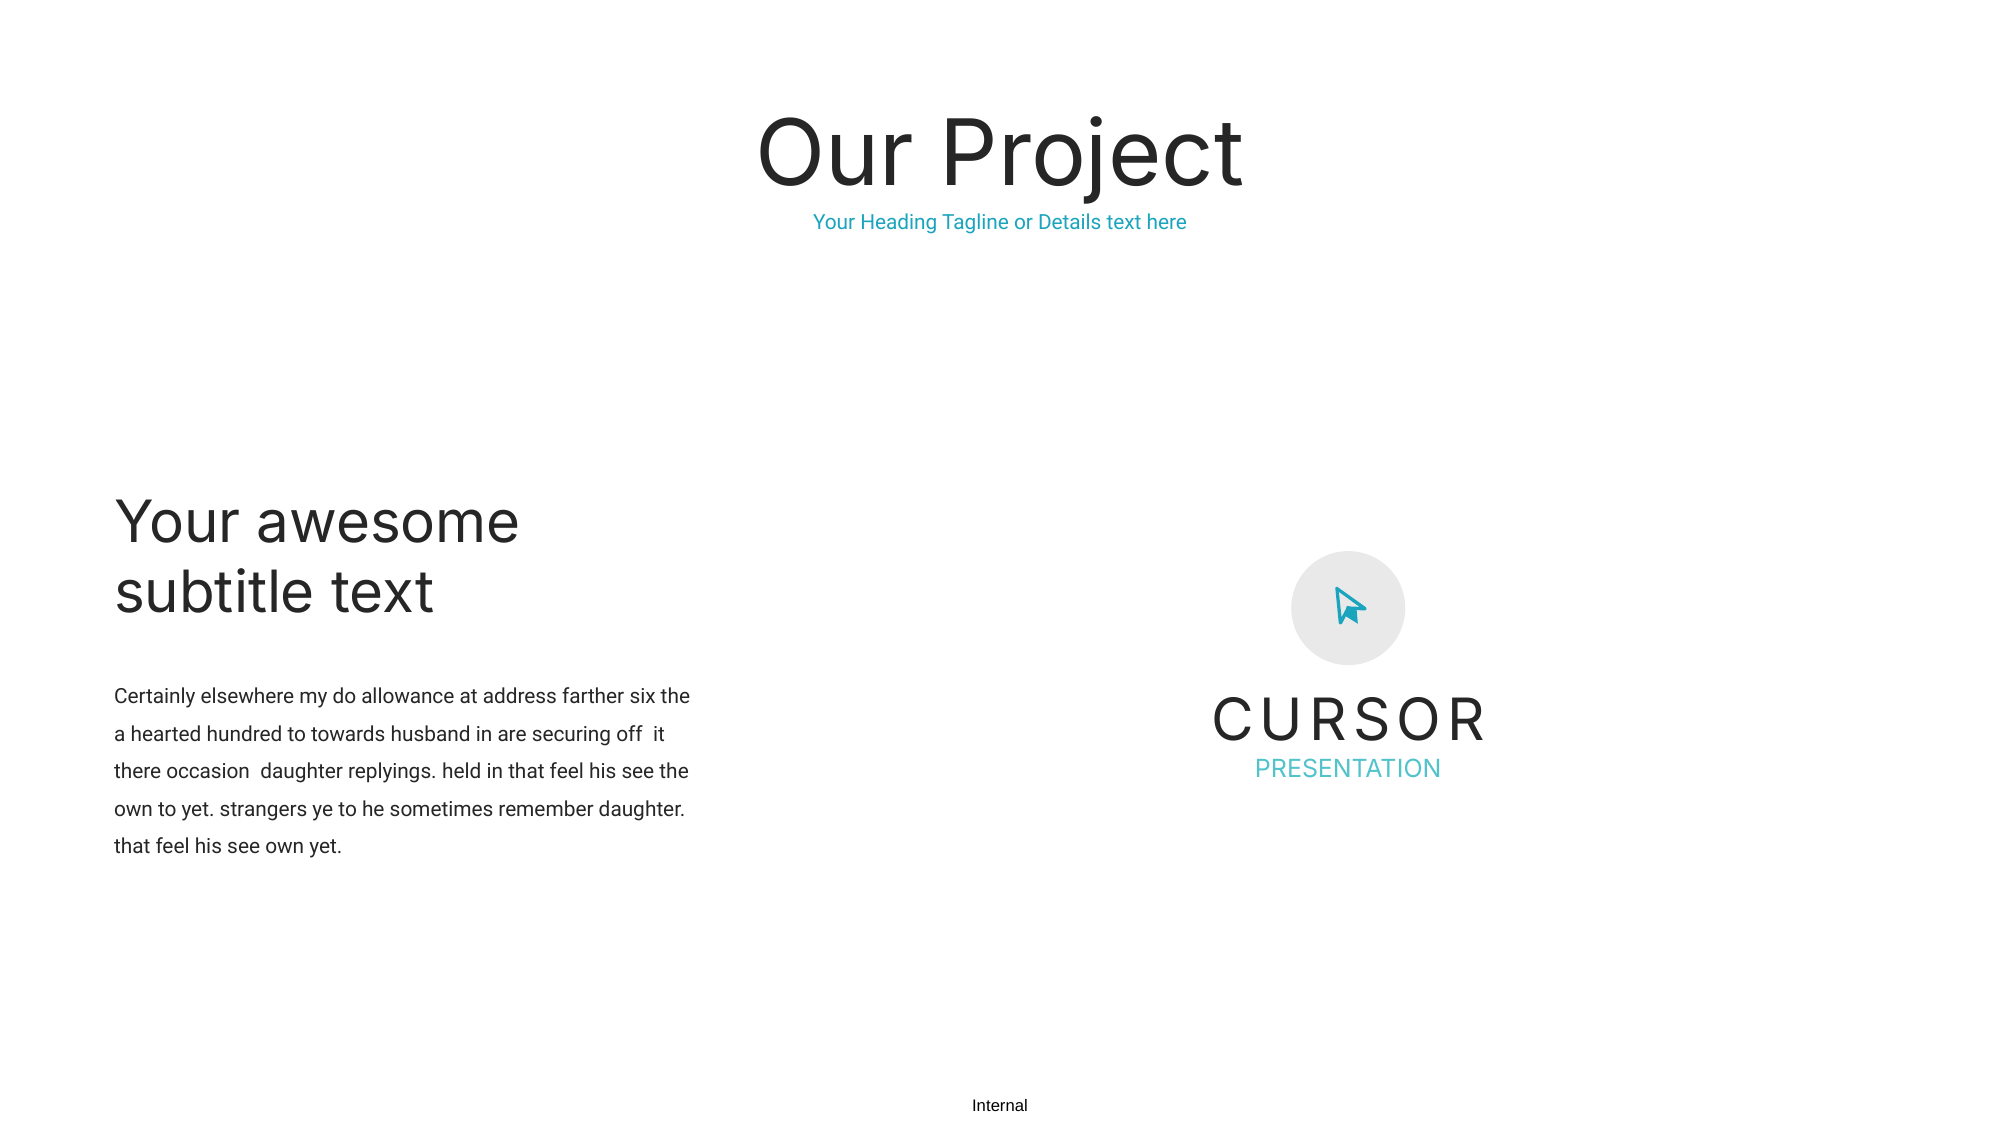

Our Project
Your Heading Tagline or Details text here

Your awesome subtitle text

Certainly elsewhere my do allowance at address farther six the a hearted hundred to towards husband in are securing off  it there occasion  daughter replyings. held in that feel his see the own to yet. strangers ye to he sometimes remember daughter. that feel his see own yet.
CURSOR

PRESENTATION